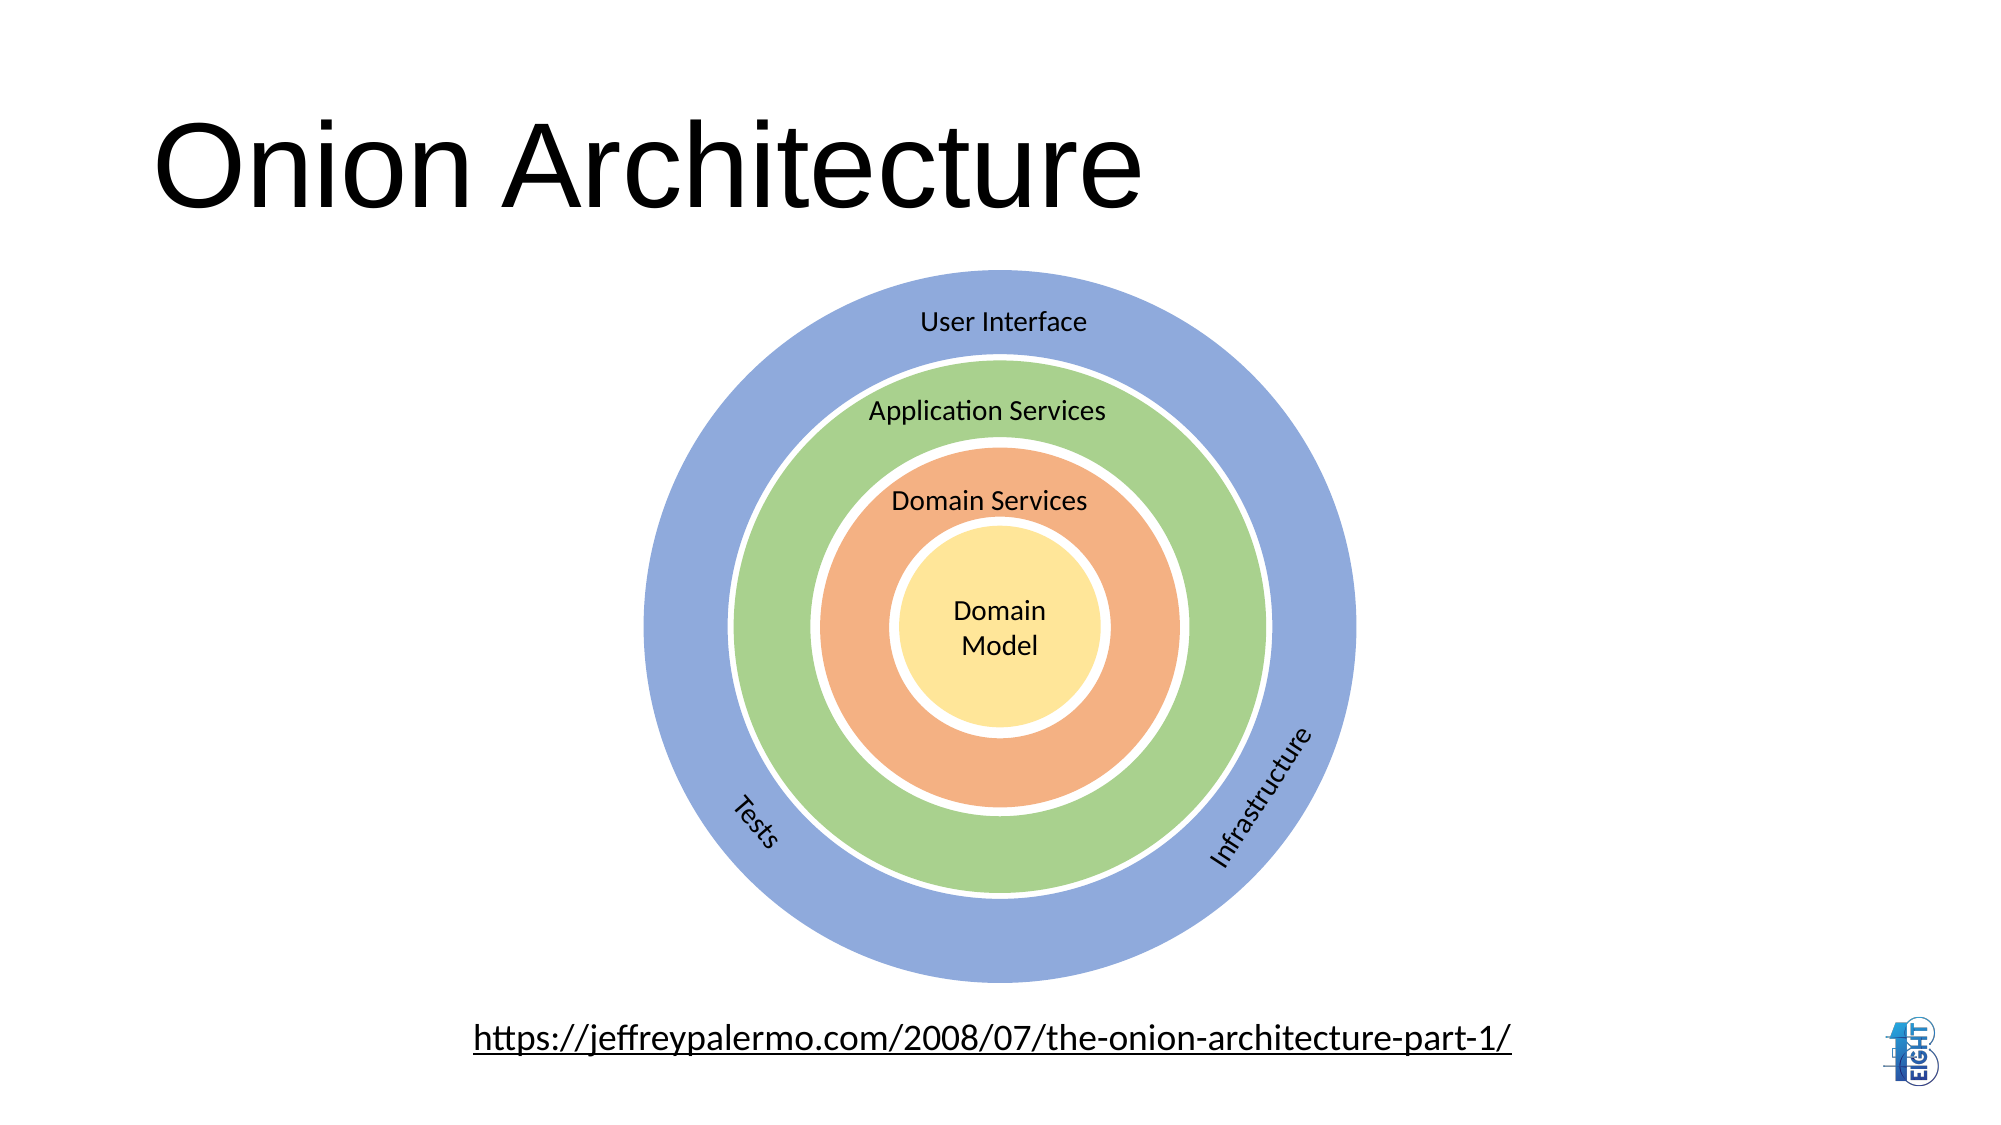

# Onion Architecture

User Interface

Application Services

Domain Services
Domain
Model
Infrastructure
Tests

https://jeffreypalermo.com/2008/07/the-onion-architecture-part-1/